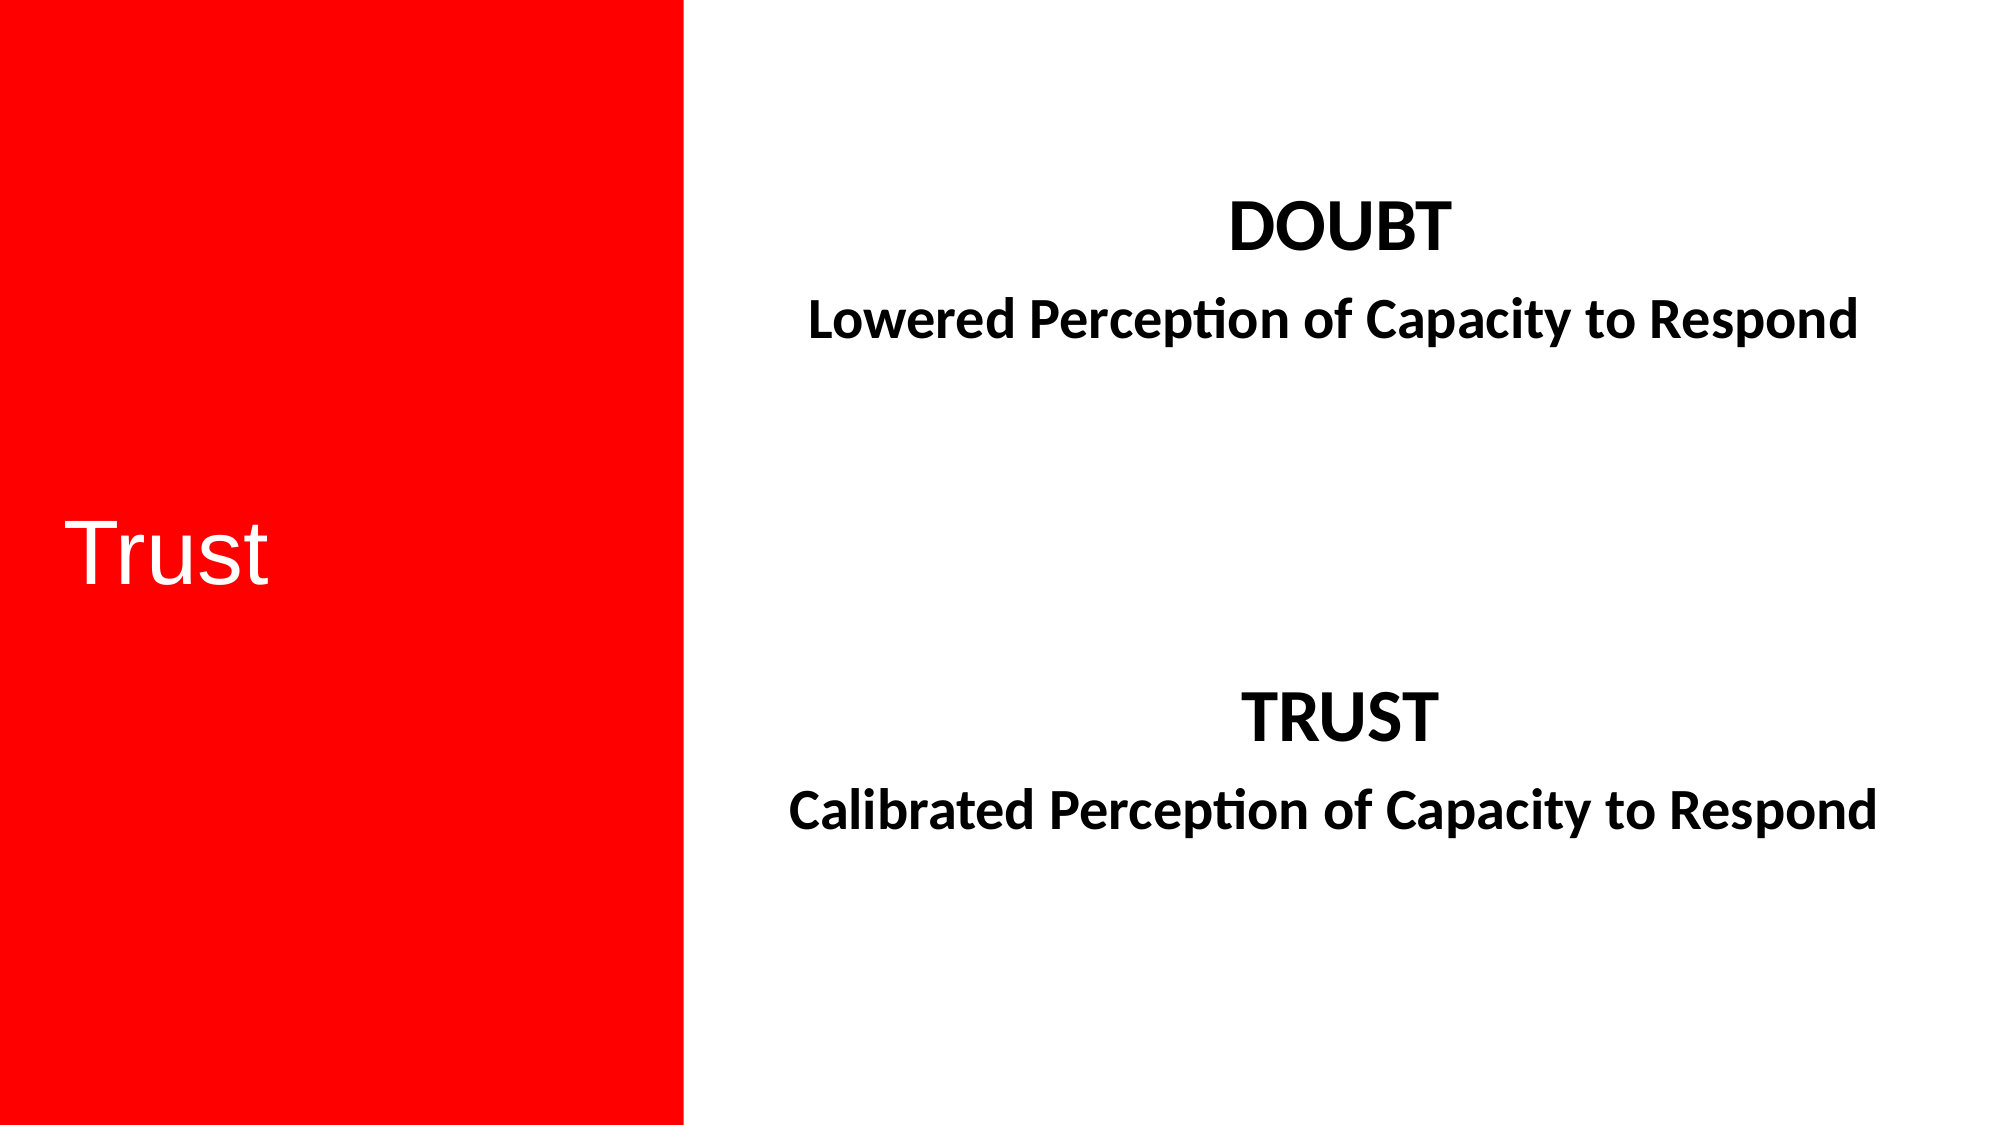

# Trust
DOUBT
Lowered Perception of Capacity to Respond

TRUST
Calibrated Perception of Capacity to Respond